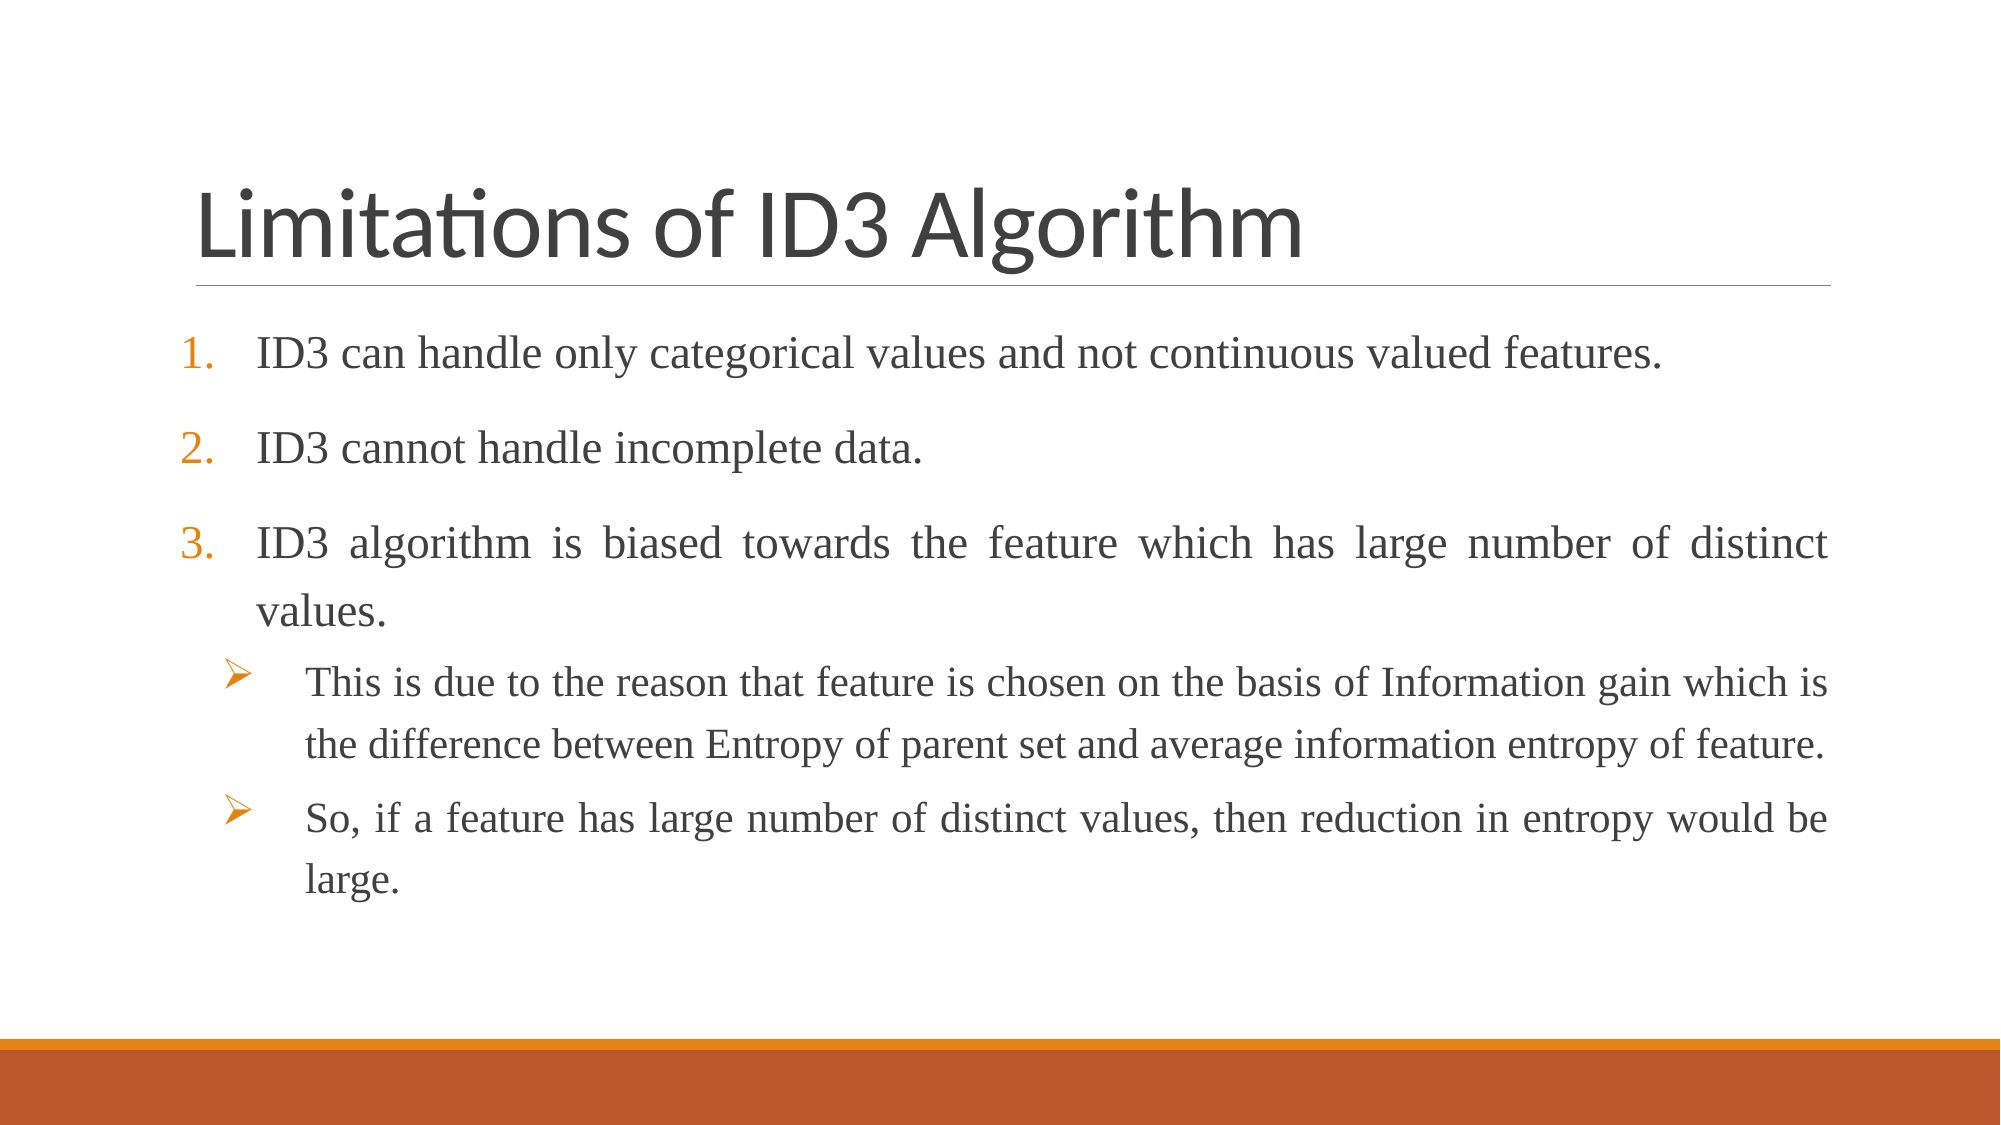

# Limitations of ID3 Algorithm
ID3 can handle only categorical values and not continuous valued features.
ID3 cannot handle incomplete data.
ID3 algorithm is biased towards the feature which has large number of distinct values.
This is due to the reason that feature is chosen on the basis of Information gain which is the difference between Entropy of parent set and average information entropy of feature.
So, if a feature has large number of distinct values, then reduction in entropy would be large.